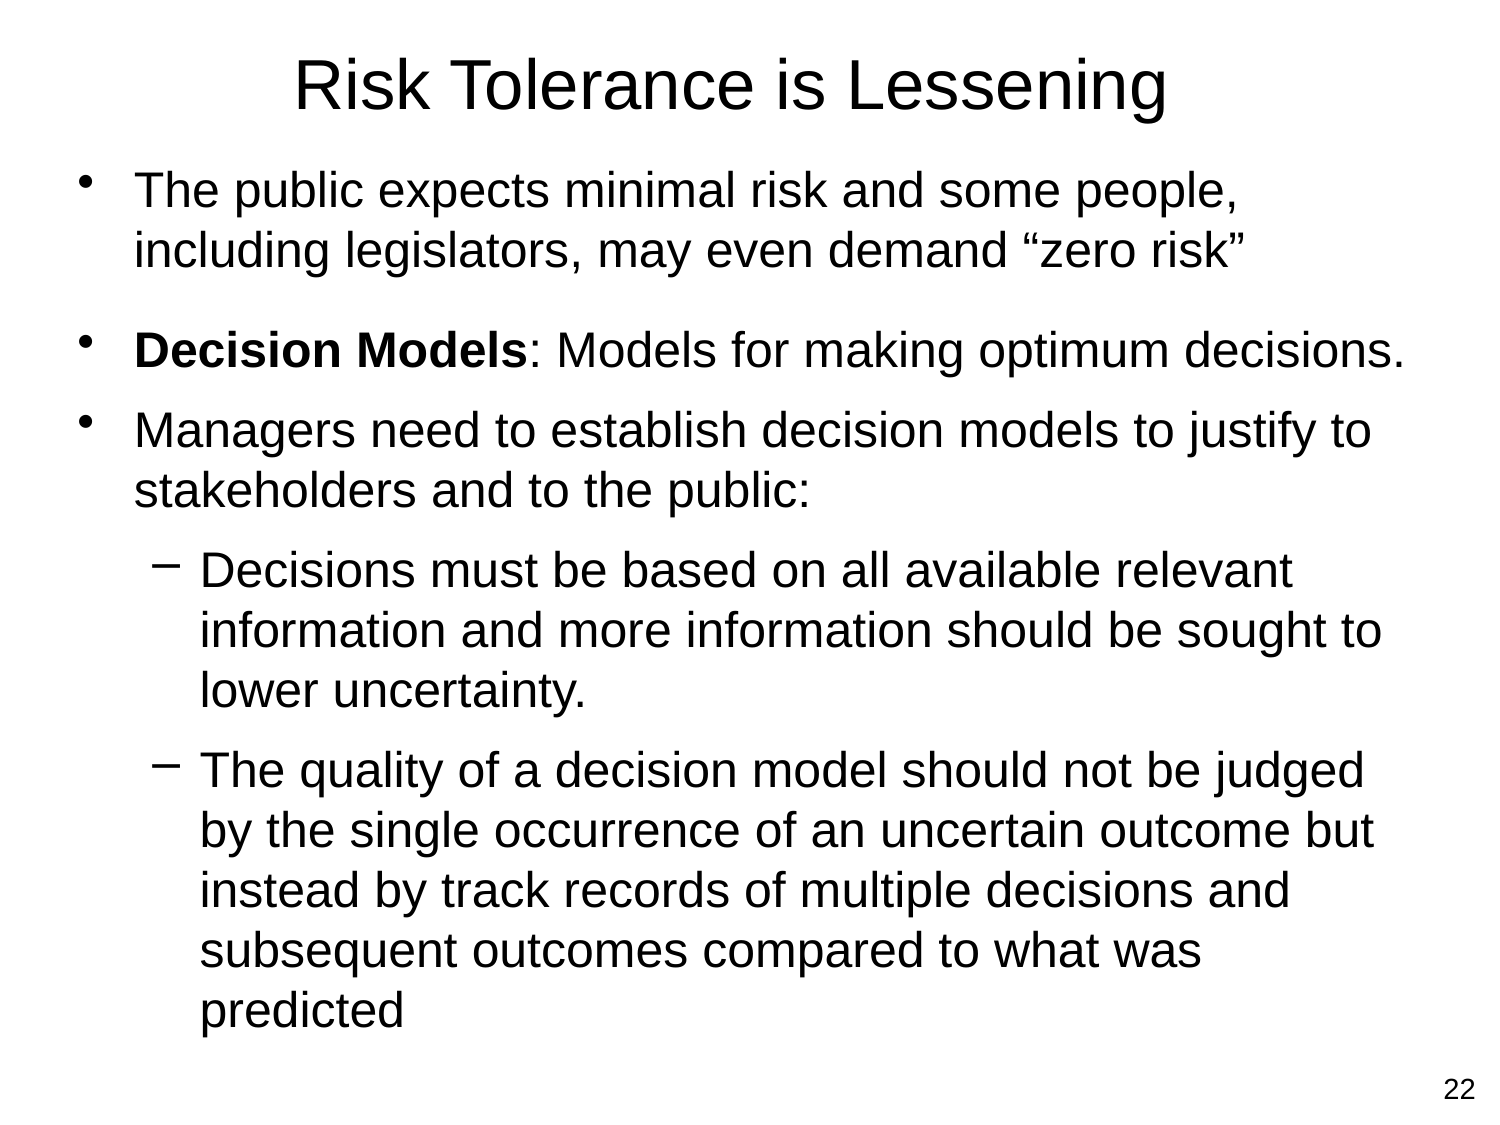

# Risk Tolerance is Lessening
The public expects minimal risk and some people, including legislators, may even demand “zero risk”
Decision Models: Models for making optimum decisions.
Managers need to establish decision models to justify to stakeholders and to the public:
Decisions must be based on all available relevant information and more information should be sought to lower uncertainty.
The quality of a decision model should not be judged by the single occurrence of an uncertain outcome but instead by track records of multiple decisions and subsequent outcomes compared to what was predicted

22